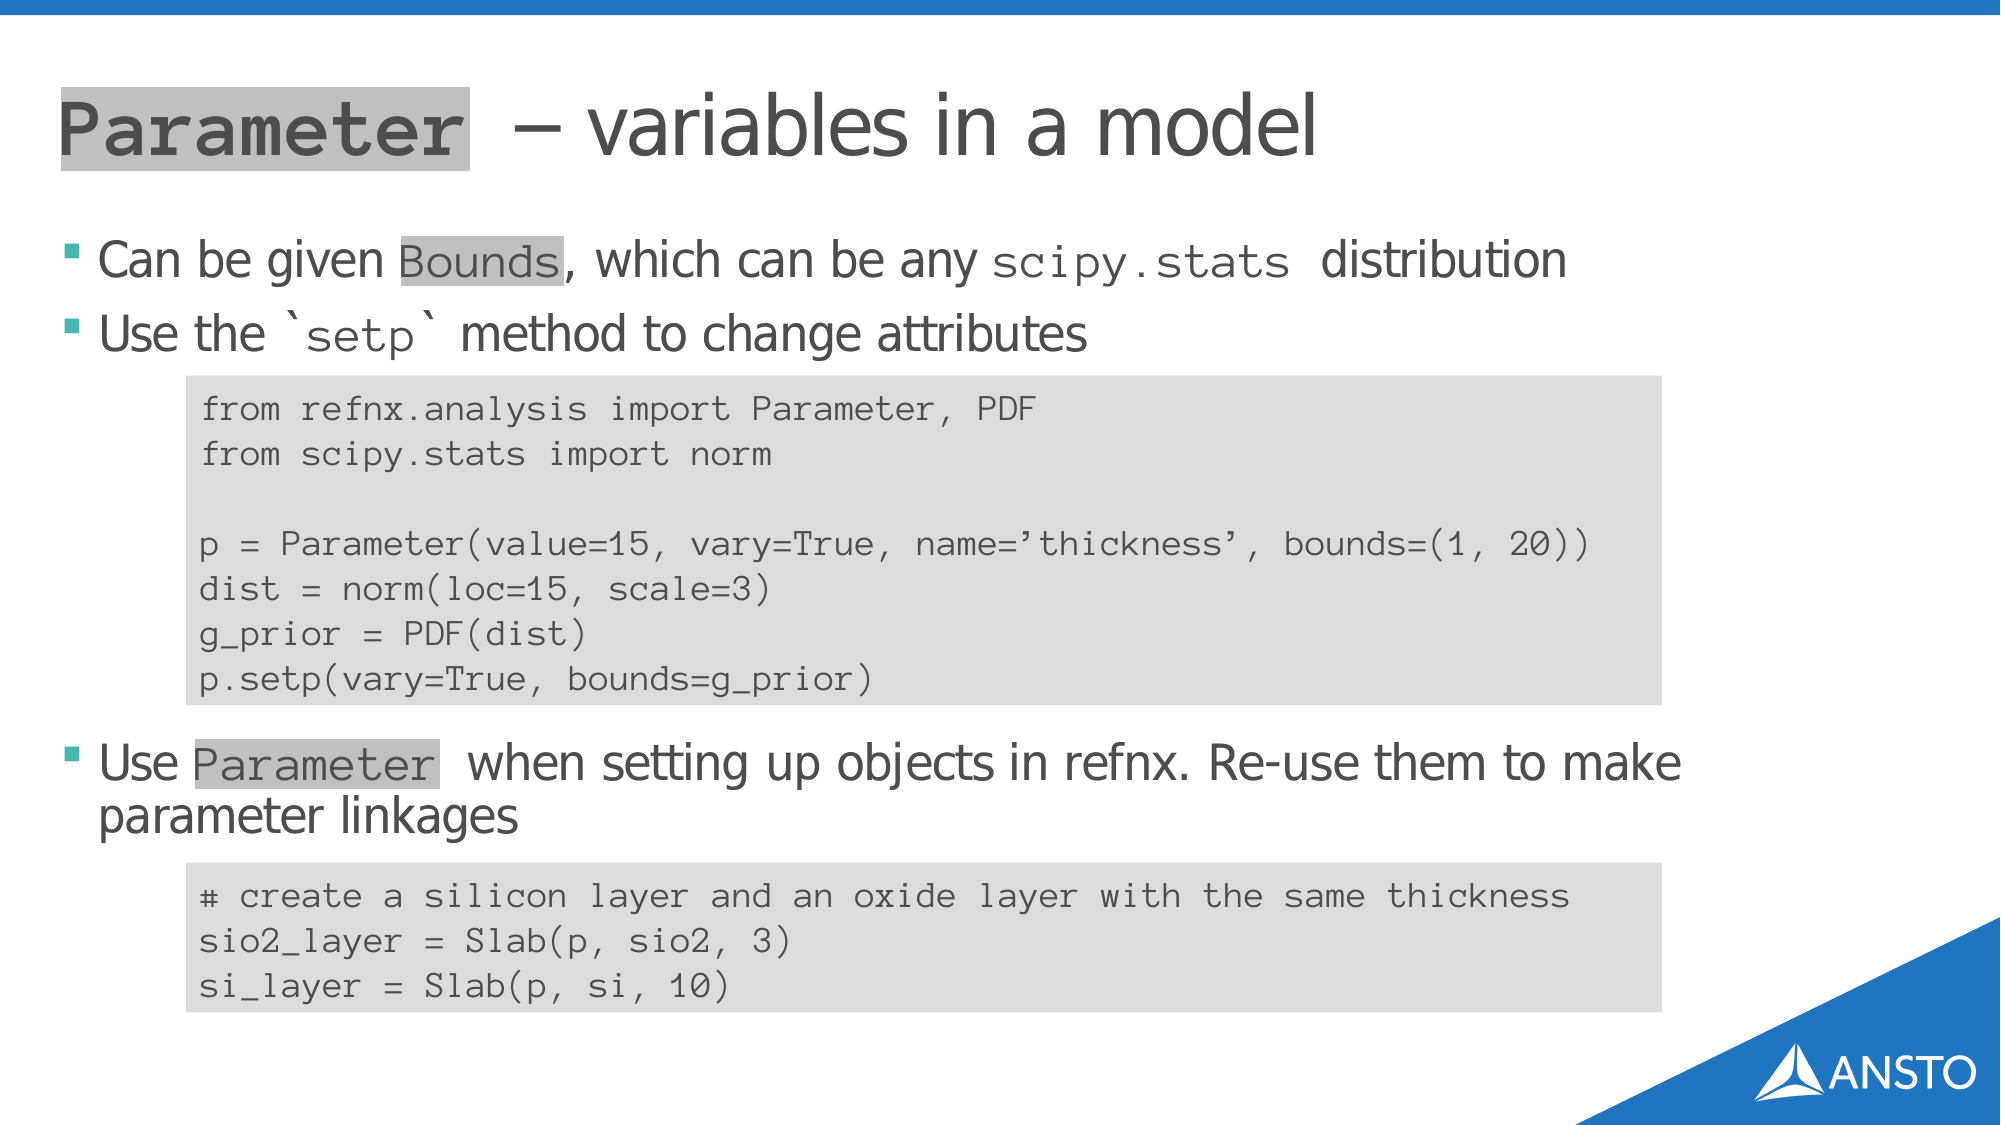

# Parameter – variables in a model
Can be given Bounds, which can be any scipy.stats distribution
Use the `setp` method to change attributes

Use Parameter when setting up objects in refnx. Re-use them to make parameter linkages

from refnx.analysis import Parameter, PDF
from scipy.stats import norm

p = Parameter(value=15, vary=True, name=’thickness’, bounds=(1, 20))
dist = norm(loc=15, scale=3)
g_prior = PDF(dist)
p.setp(vary=True, bounds=g_prior)
# create a silicon layer and an oxide layer with the same thickness
sio2_layer = Slab(p, sio2, 3)
si_layer = Slab(p, si, 10)